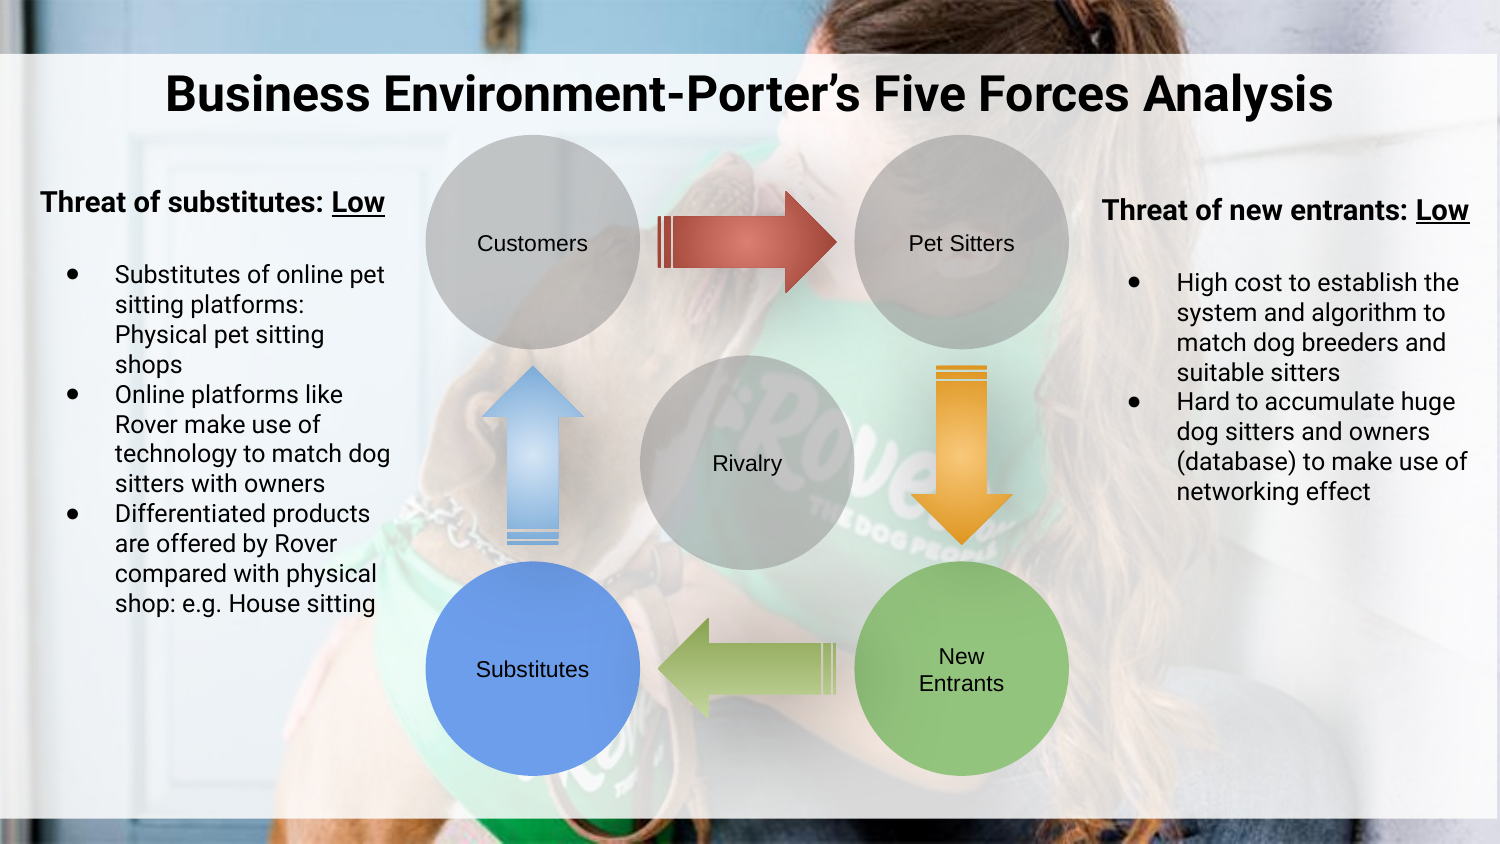

# Business Environment-Porter’s Five Forces Analysis

Customers
Pet Sitters
Threat of substitutes: Low

Substitutes of online pet sitting platforms: Physical pet sitting shops
Online platforms like Rover make use of technology to match dog sitters with owners
Differentiated products are offered by Rover compared with physical shop: e.g. House sitting
Threat of new entrants: Low

High cost to establish the system and algorithm to match dog breeders and suitable sitters
Hard to accumulate huge dog sitters and owners (database) to make use of  networking effect

Rivalry

Substitutes
New Entrants